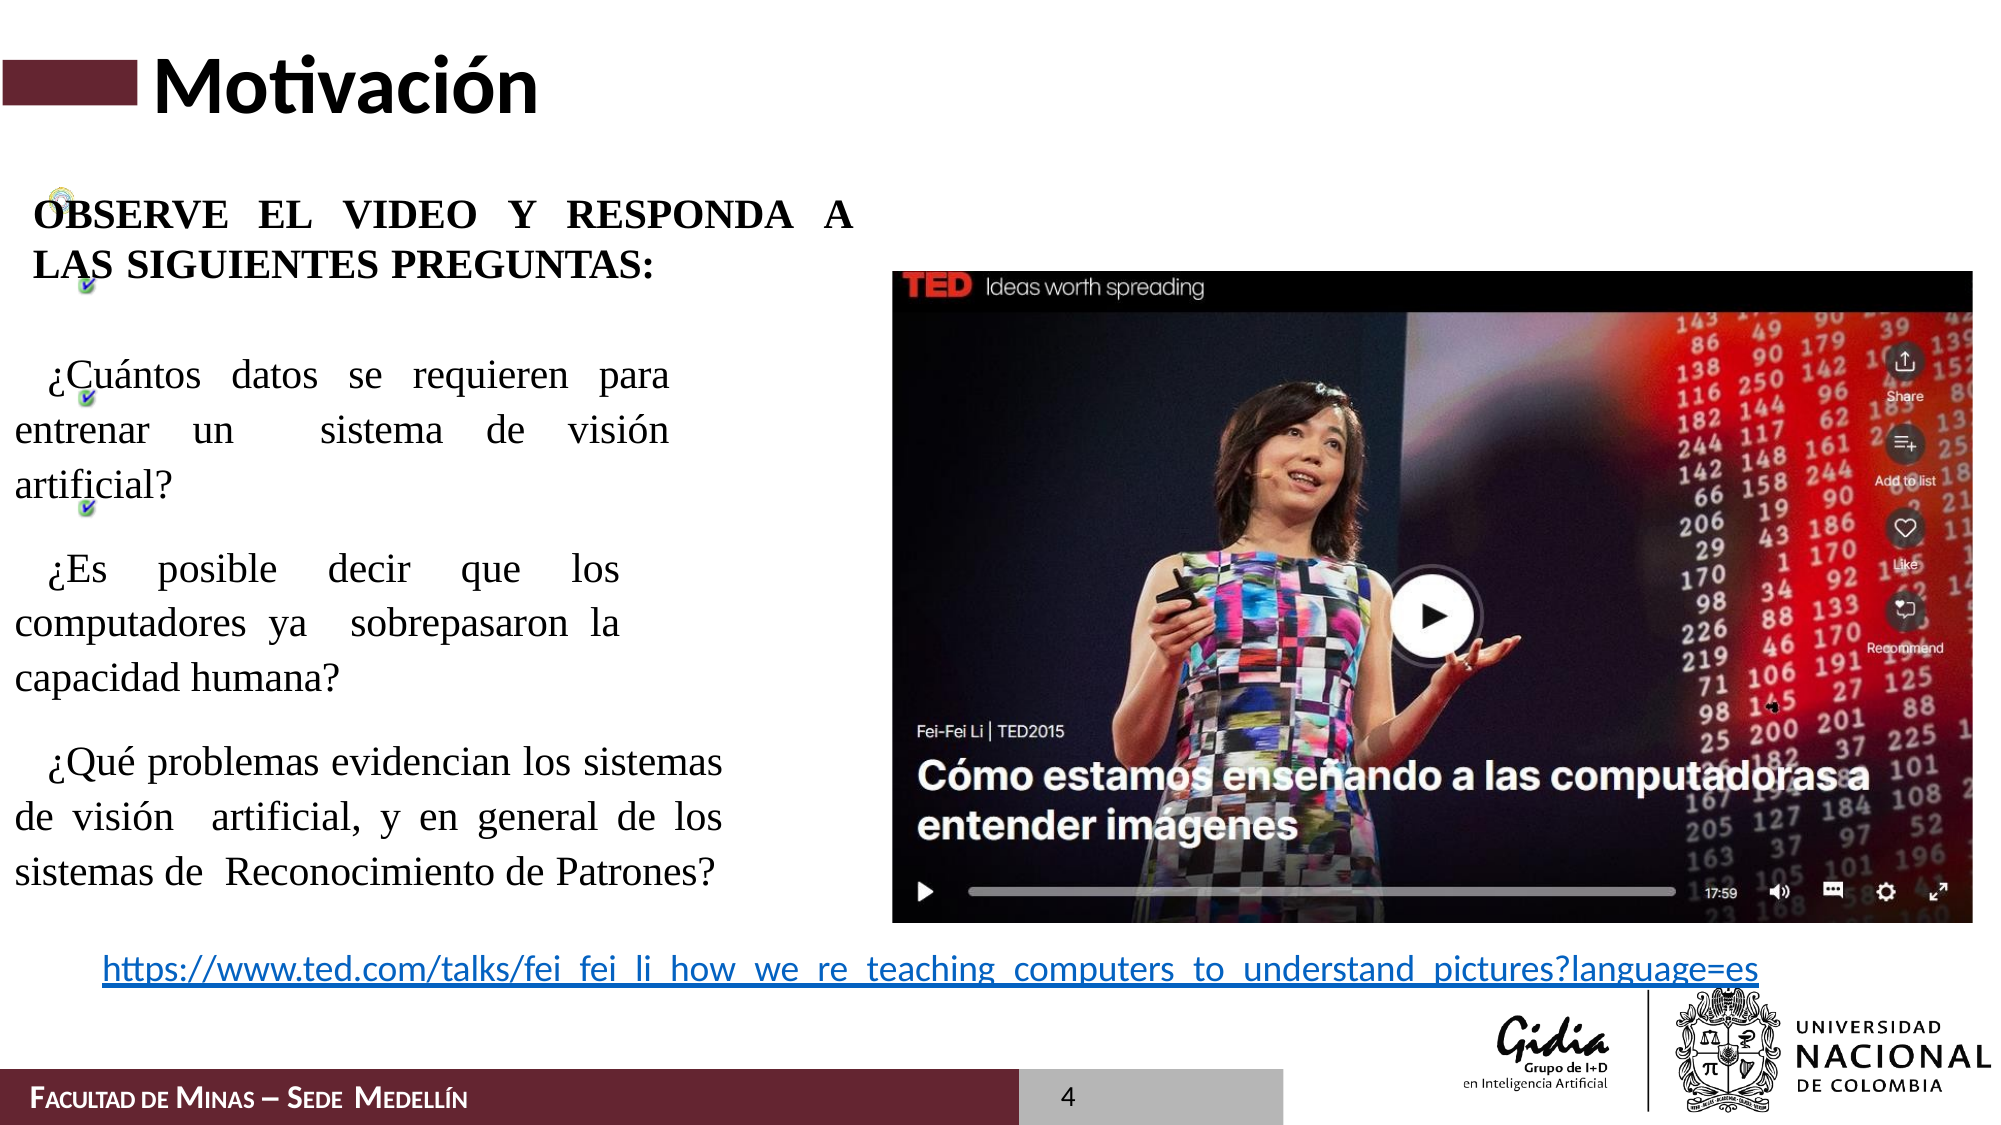

# Motivación
OBSERVE EL VIDEO Y RESPONDA A LAS SIGUIENTES PREGUNTAS:

¿Cuántos datos se requieren para entrenar un  sistema de visión artificial?
¿Es posible decir que los computadores ya  sobrepasaron la capacidad humana?
¿Qué problemas evidencian los sistemas de visión  artificial, y en general de los sistemas de  Reconocimiento de Patrones?

https://www.ted.com/talks/fei_fei_li_how_we_re_teaching_computers_to_understand_pictures?language=es
4